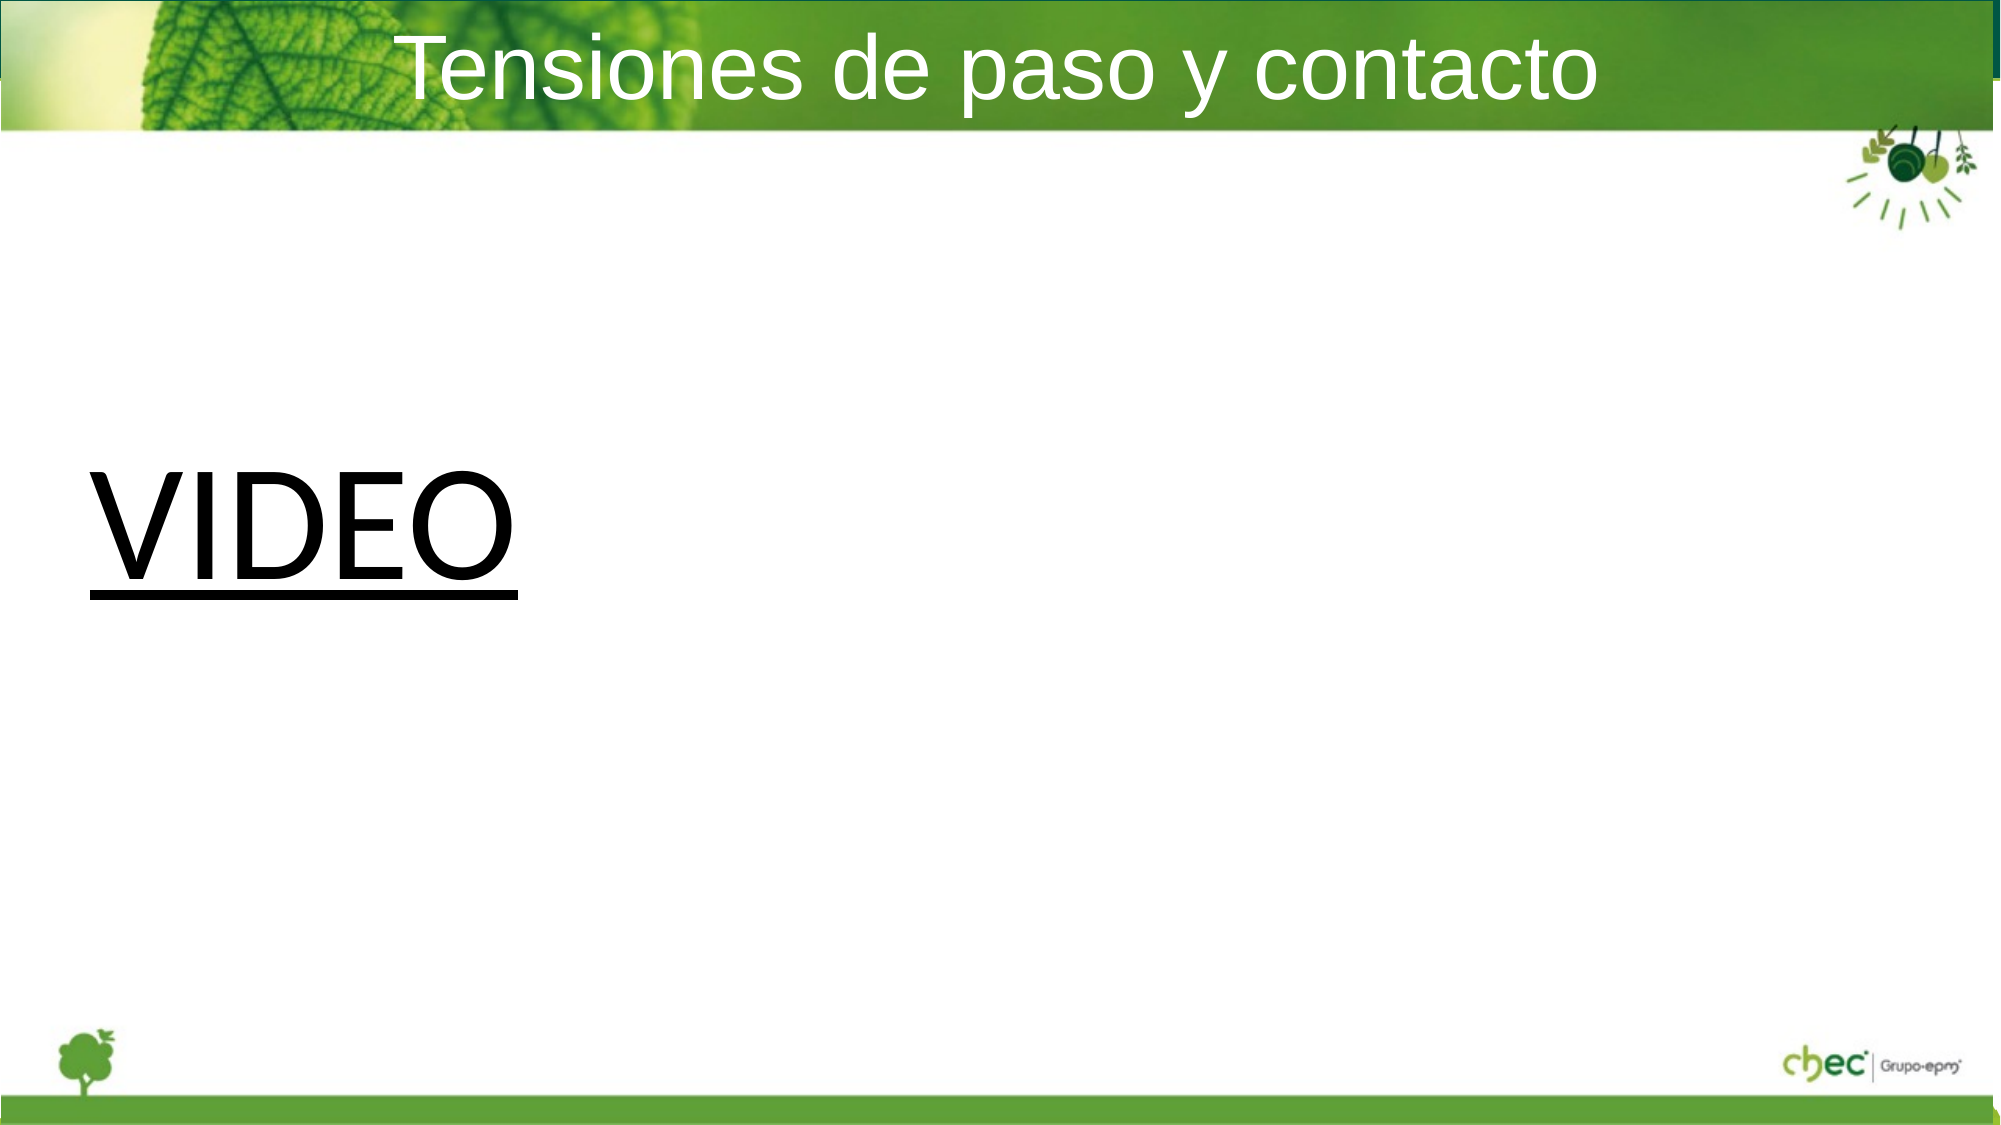

# Tensiones de paso y contacto

VIDEO